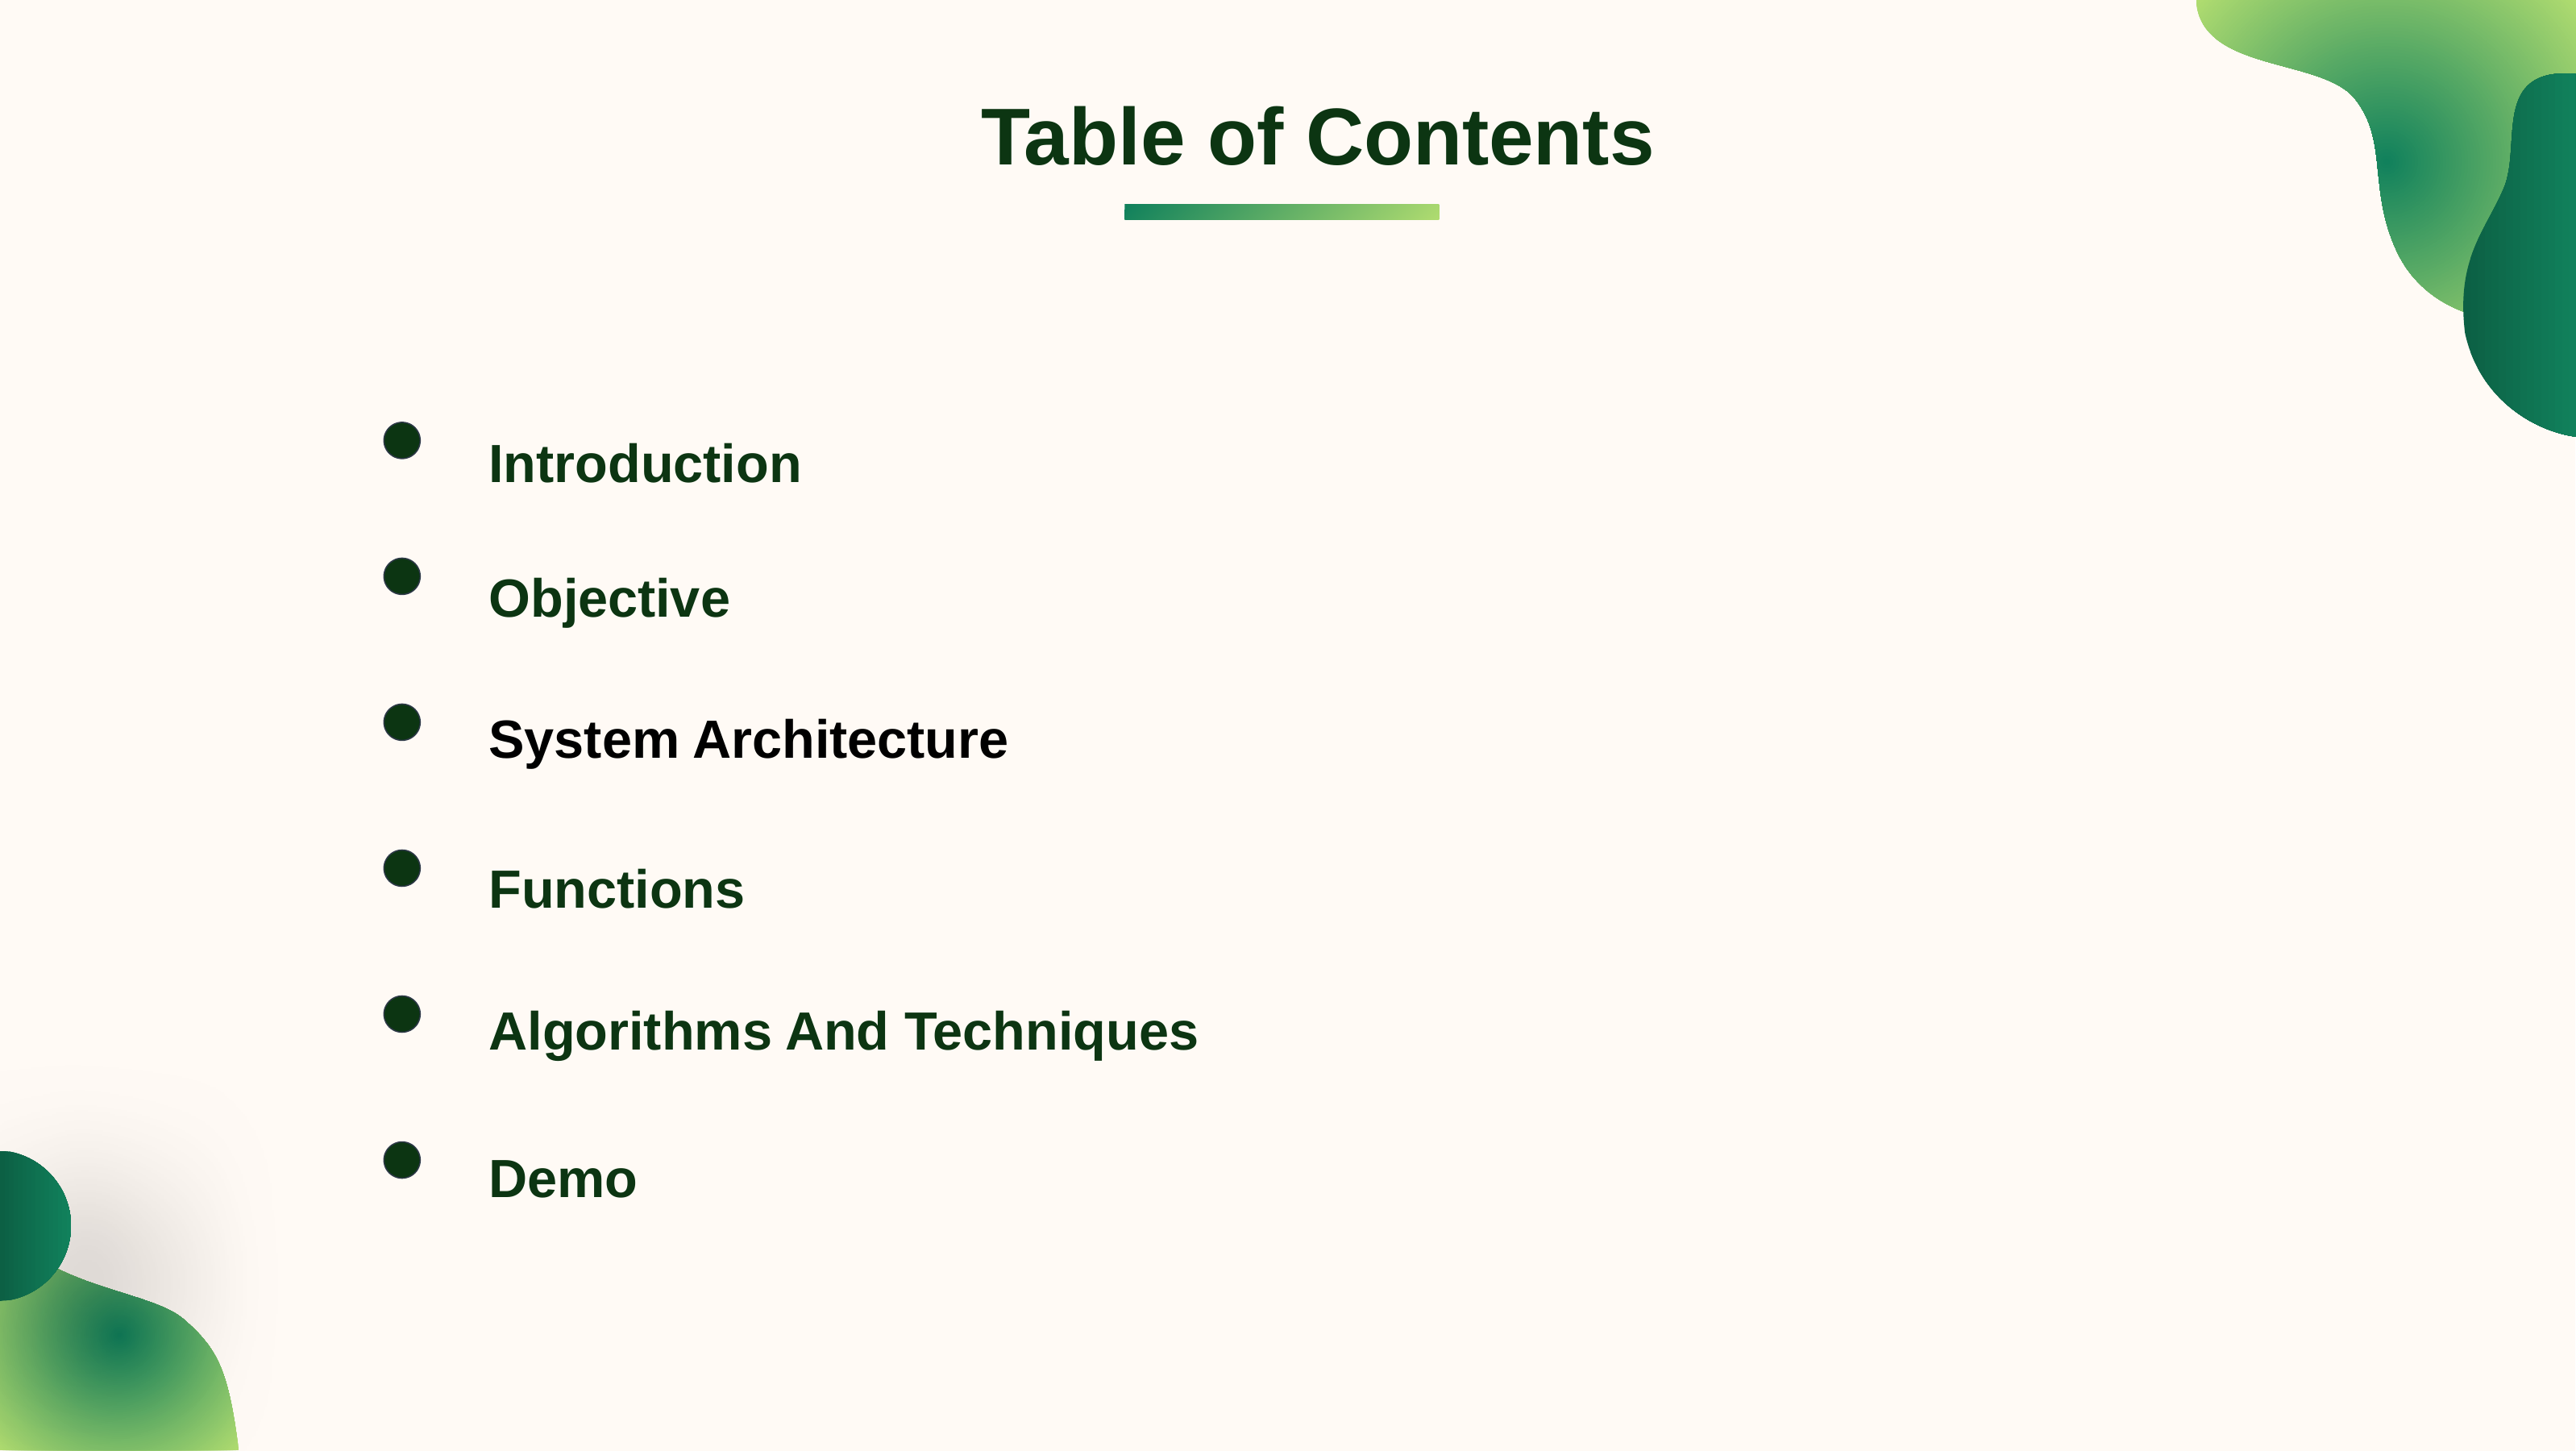

Table of Contents

Introduction

Objective

System Architecture

Functions

Algorithms And Techniques

Demo